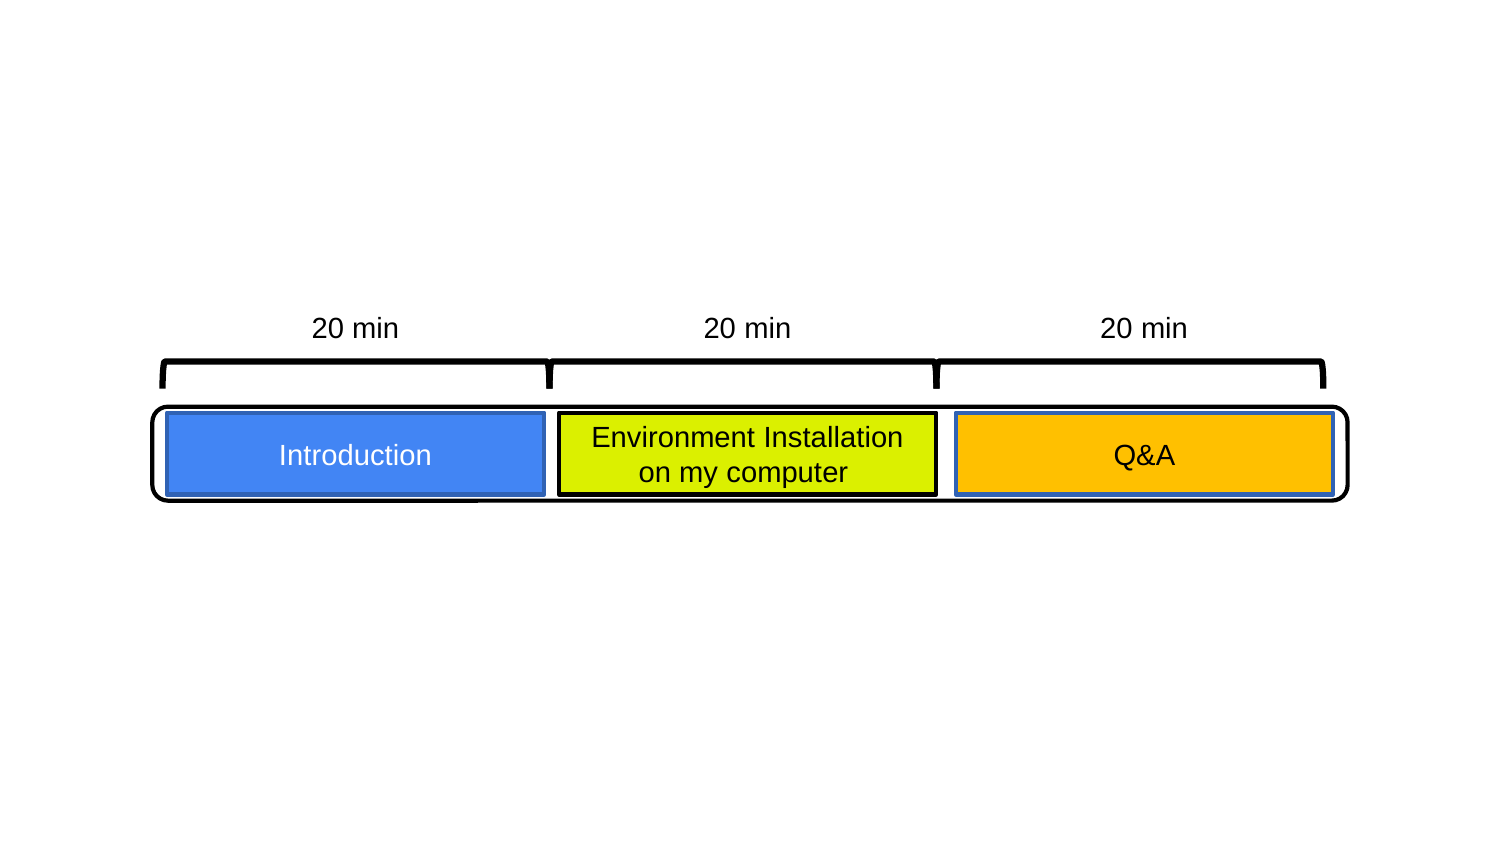

20 min
20 min
20 min

Environment Installation
on my computer
Q&A
Introduction